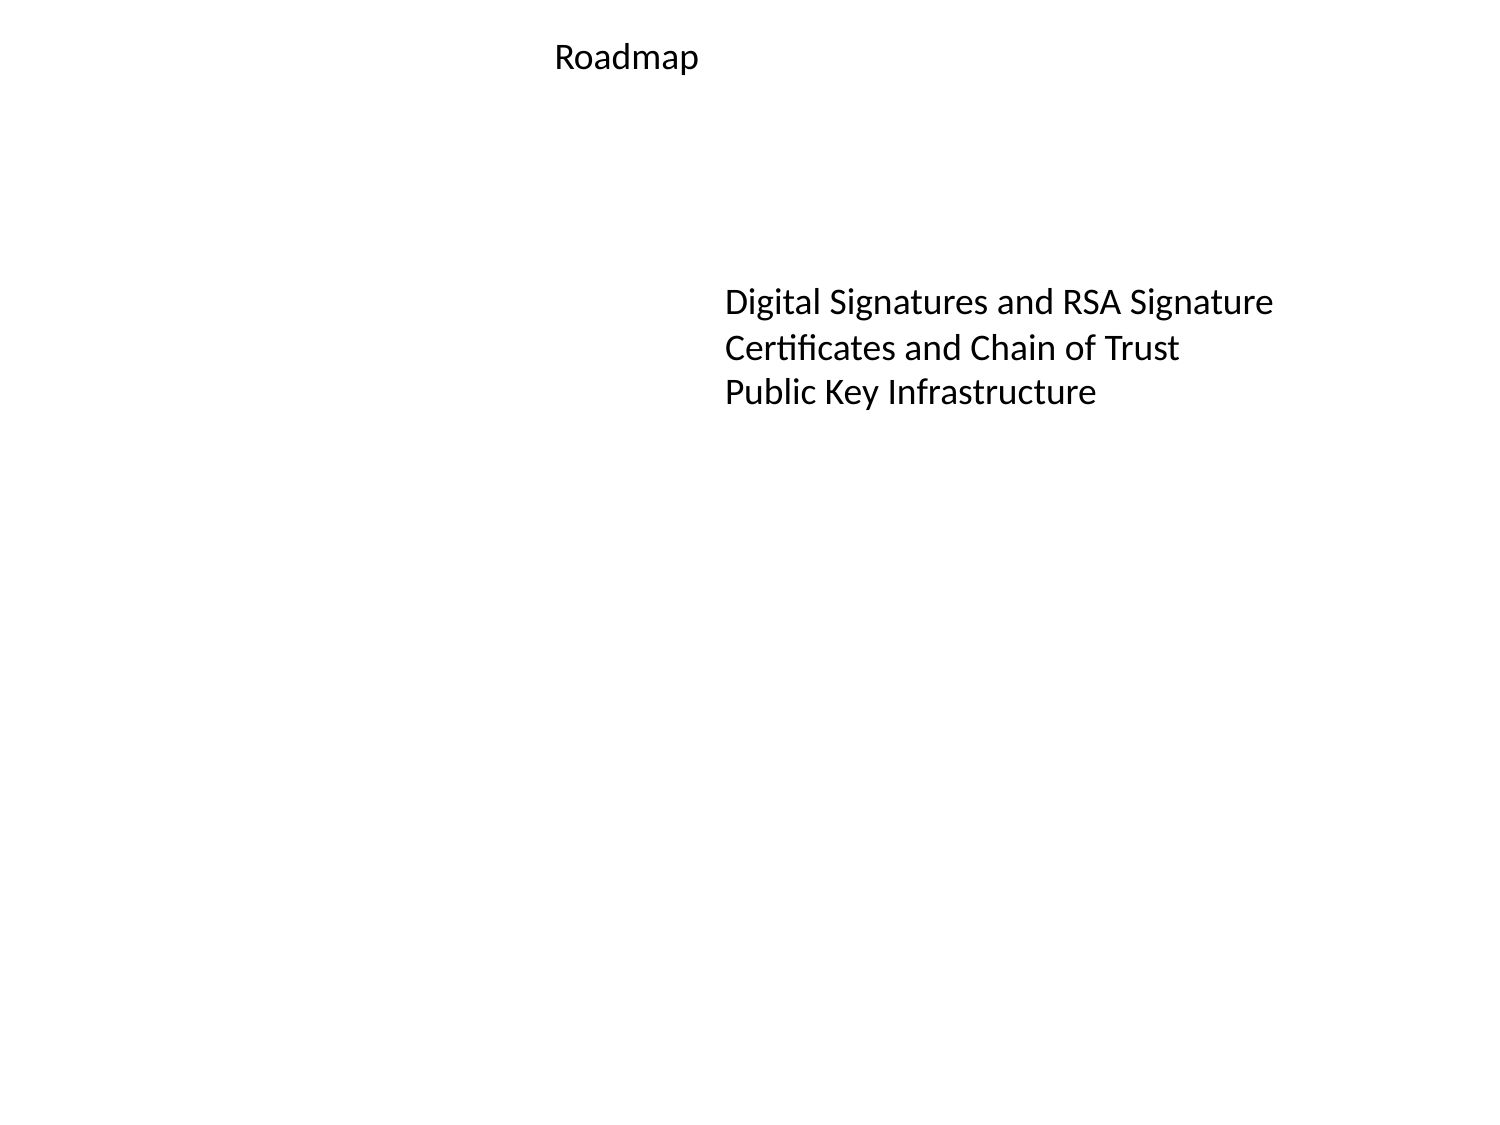

Roadmap
Digital Signatures and RSA Signature
Certificates and Chain of Trust
Public Key Infrastructure